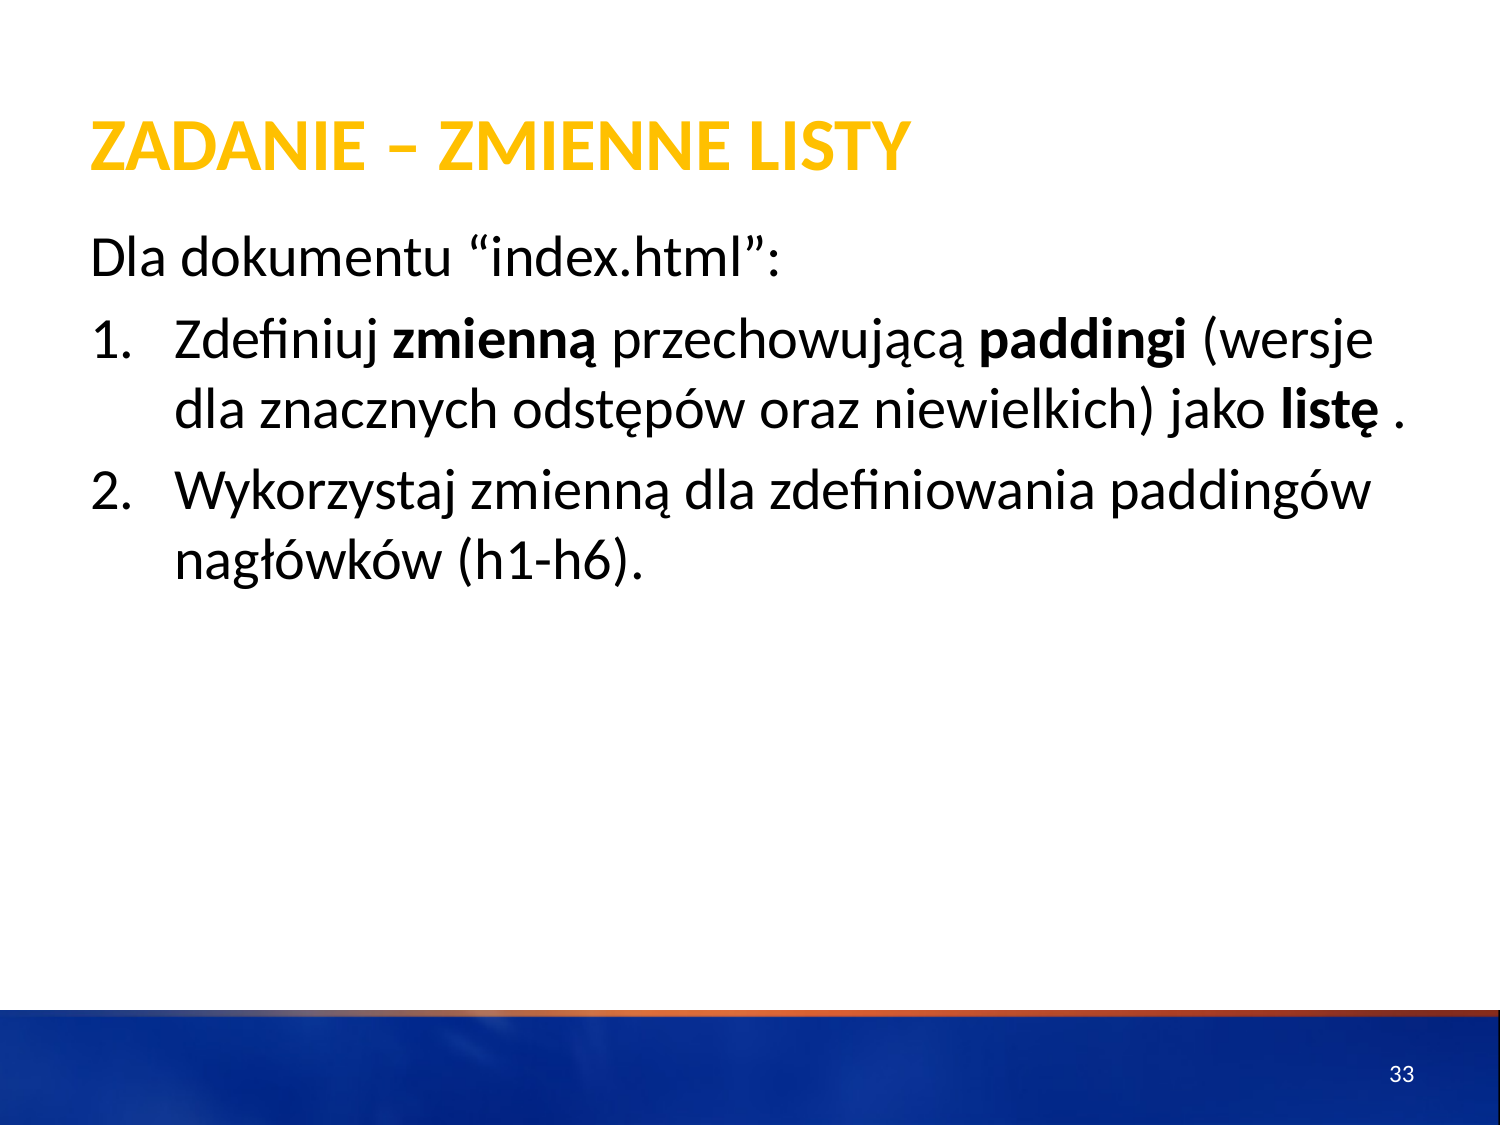

# ZADANIE – Zmienne Listy
Dla dokumentu “index.html”:
Zdefiniuj zmienną przechowującą paddingi (wersje dla znacznych odstępów oraz niewielkich) jako listę .
Wykorzystaj zmienną dla zdefiniowania paddingów nagłówków (h1-h6).

33